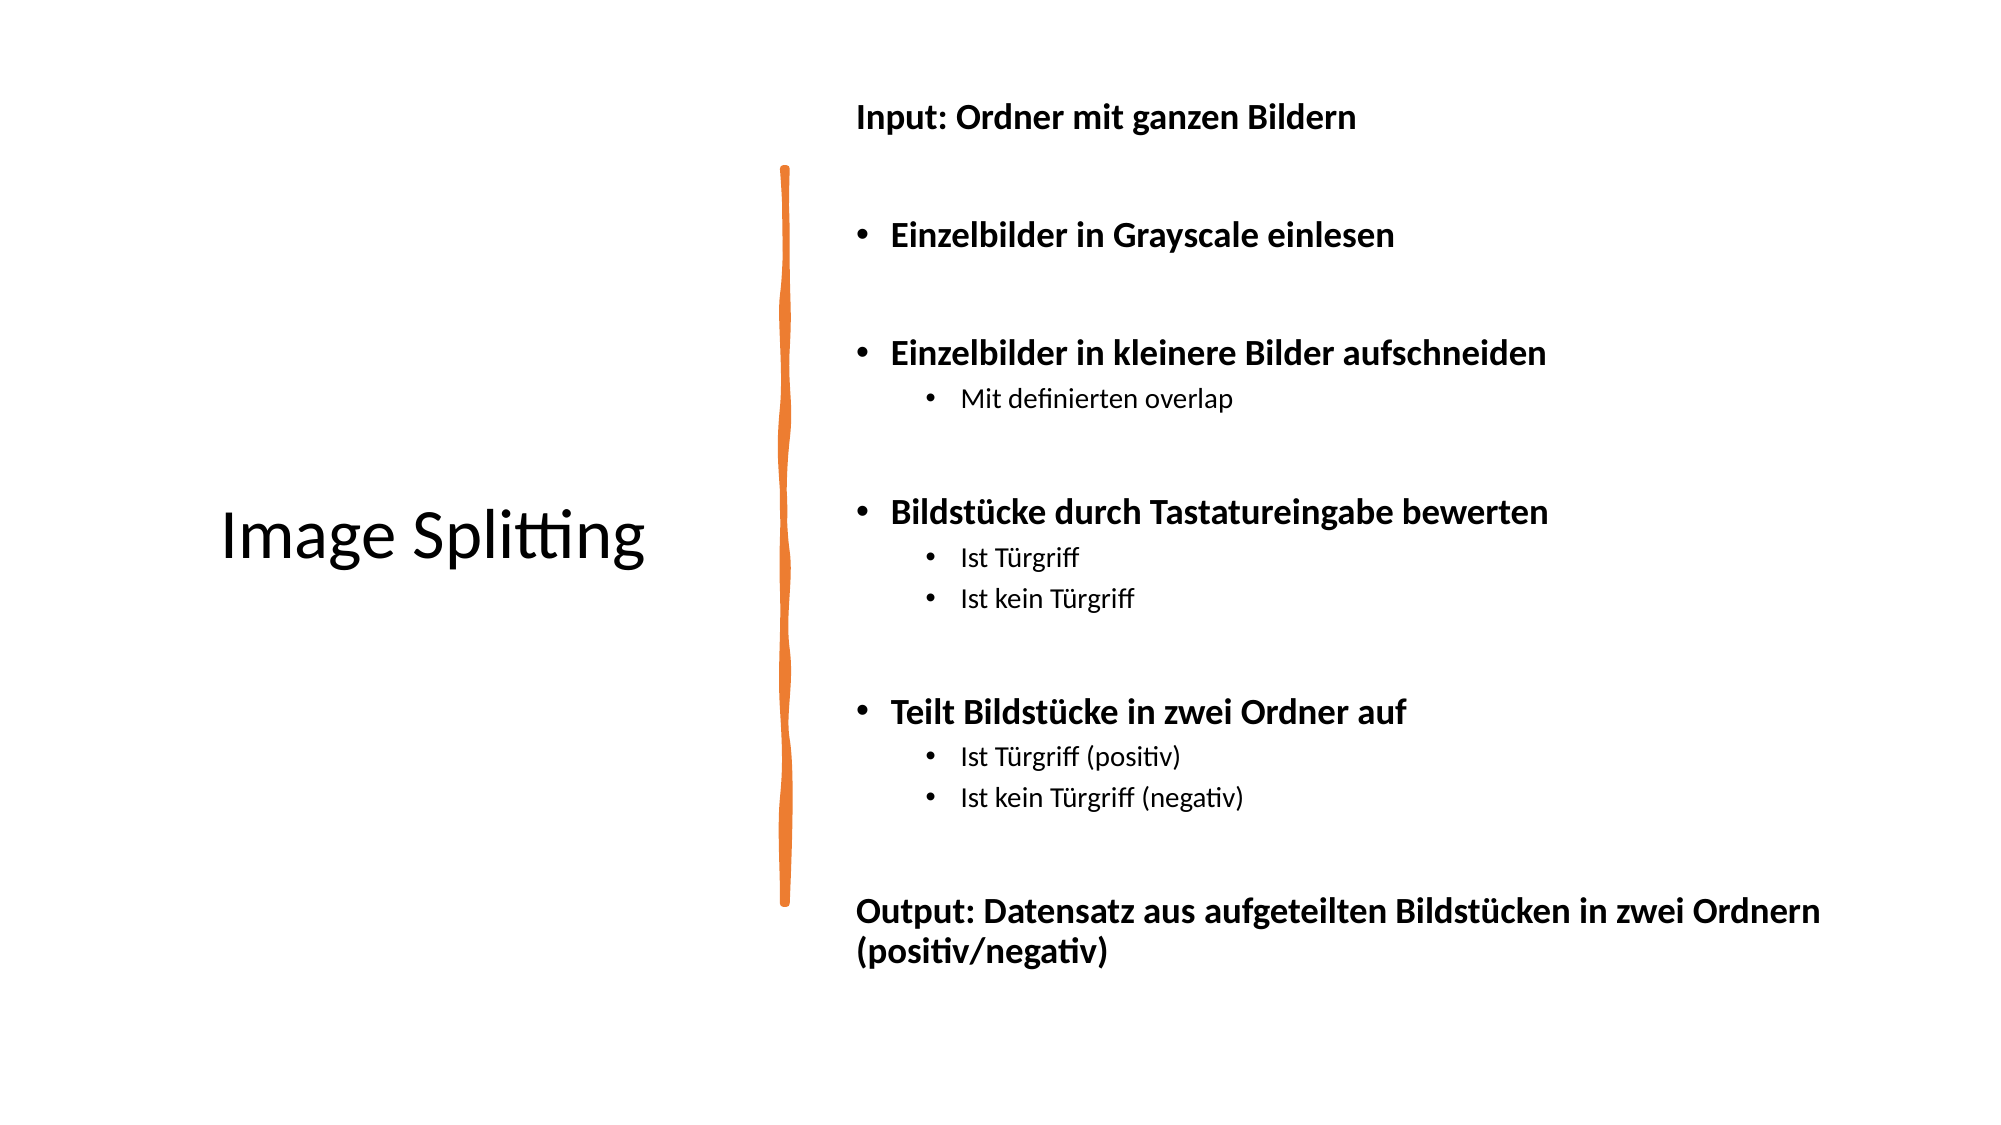

# Image Splitting
Input: Ordner mit ganzen Bildern

Einzelbilder in Grayscale einlesen

Einzelbilder in kleinere Bilder aufschneiden
Mit definierten overlap

Bildstücke durch Tastatureingabe bewerten
Ist Türgriff
Ist kein Türgriff

Teilt Bildstücke in zwei Ordner auf
Ist Türgriff (positiv)
Ist kein Türgriff (negativ)

Output: Datensatz aus aufgeteilten Bildstücken in zwei Ordnern (positiv/negativ)

6